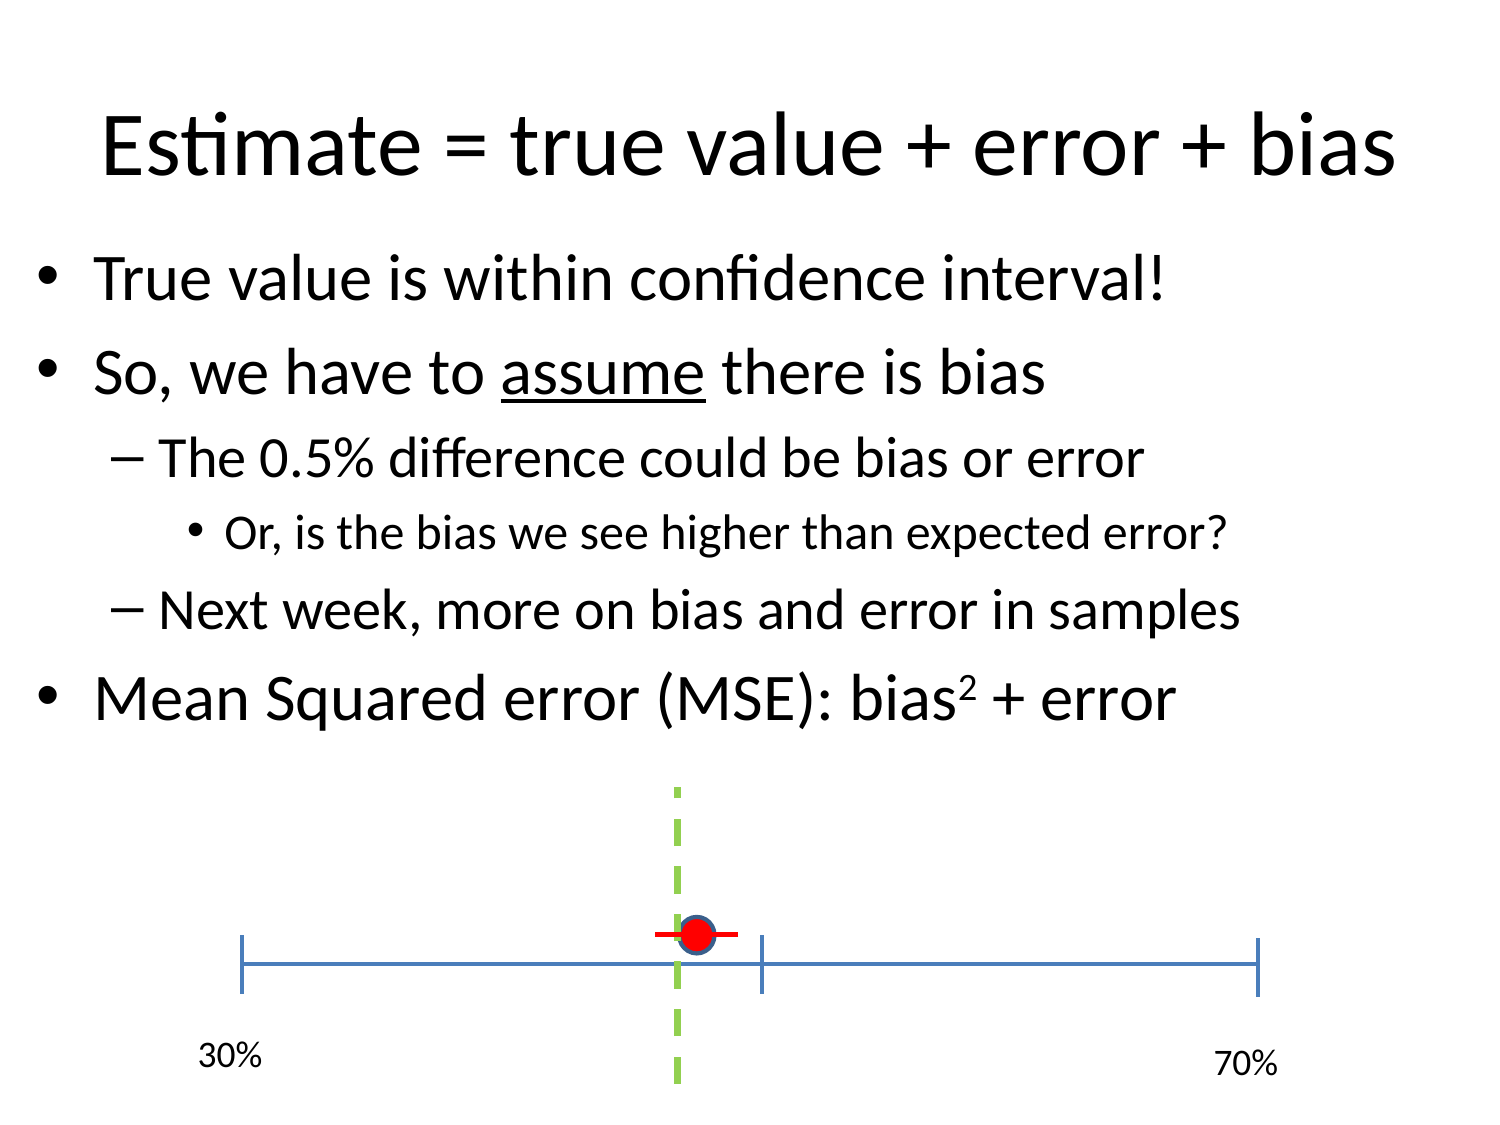

# Estimate = true value + error + bias
True value is within confidence interval!
So, we have to assume there is bias
The 0.5% difference could be bias or error
Or, is the bias we see higher than expected error?
Next week, more on bias and error in samples
Mean Squared error (MSE): bias2 + error

30%
70%